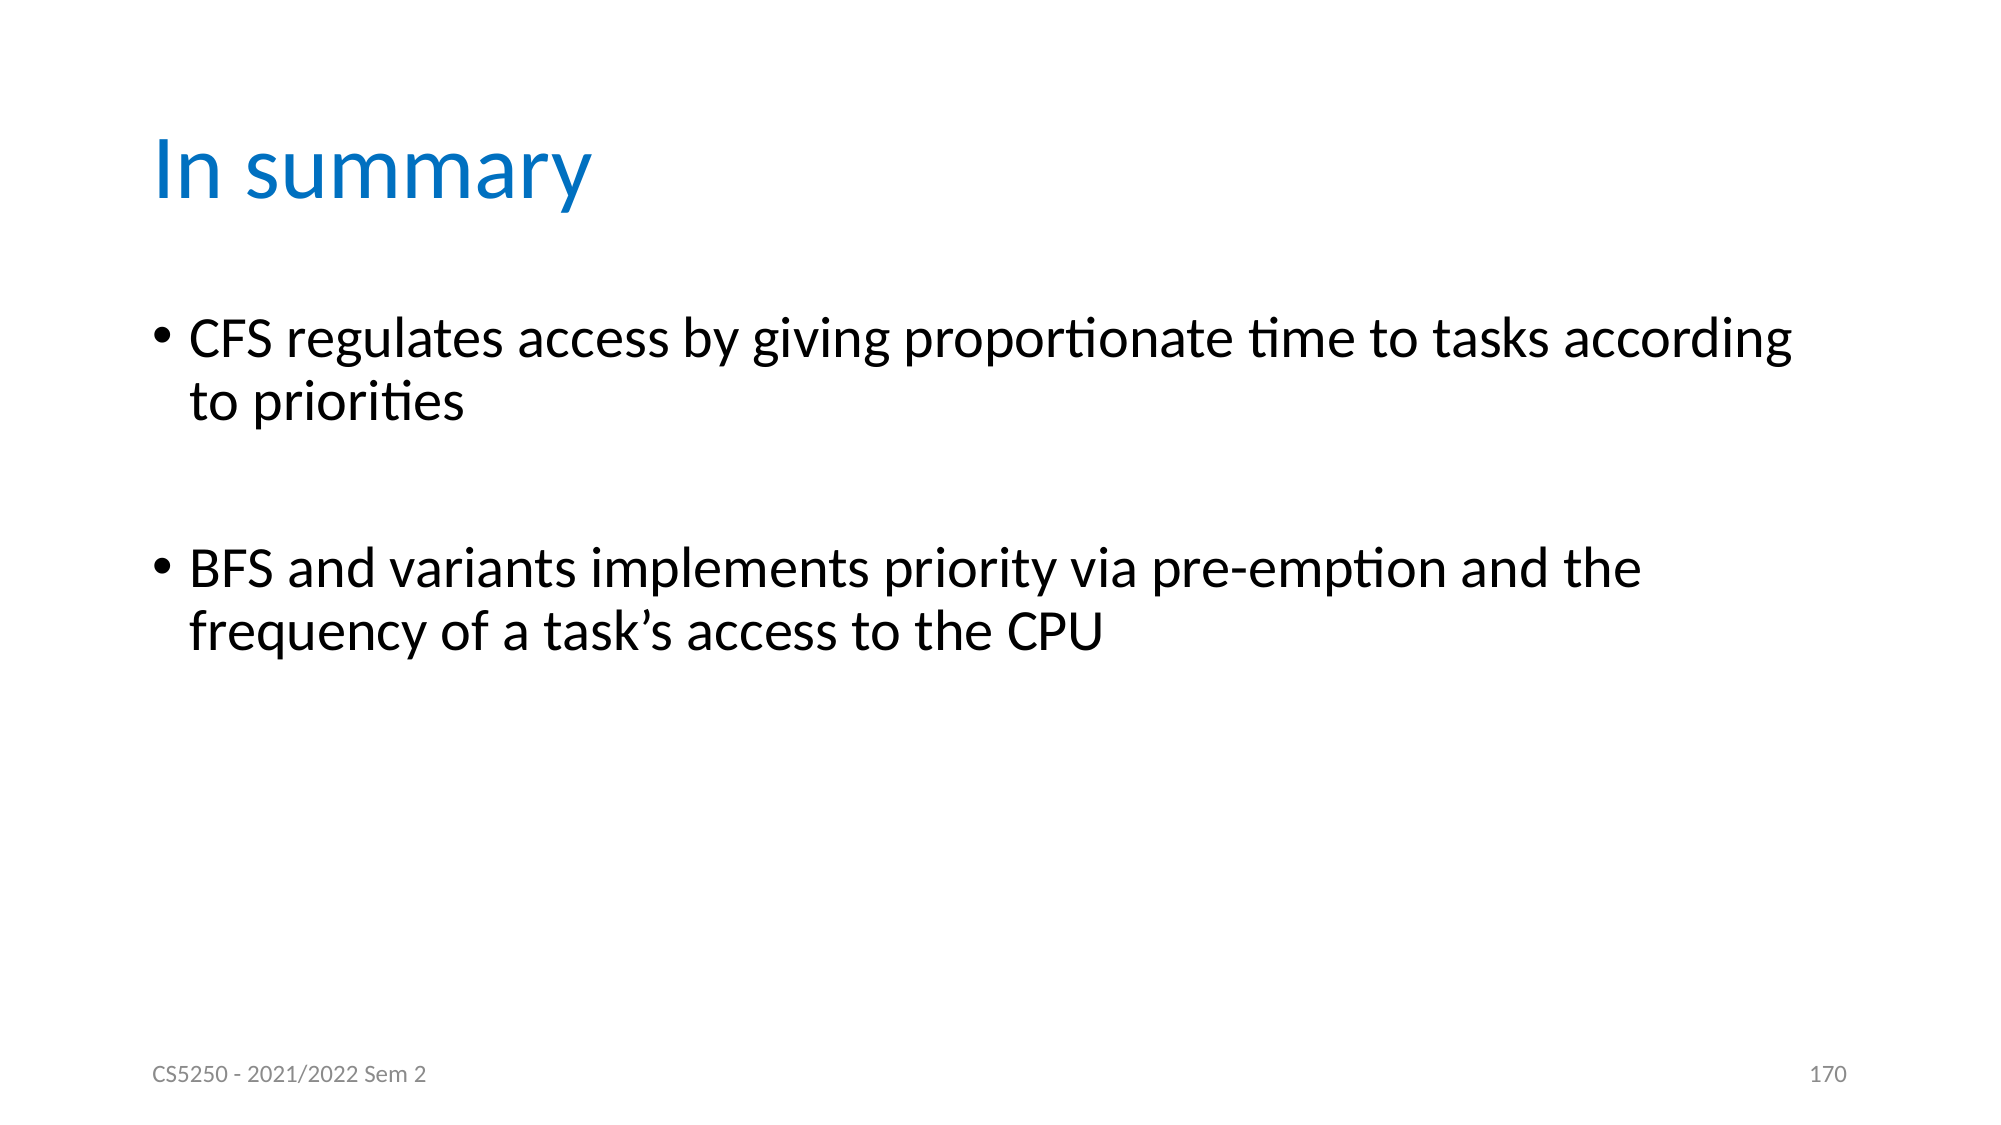

# In summary
CFS regulates access by giving proportionate time to tasks according to priorities

BFS and variants implements priority via pre-emption and the frequency of a task’s access to the CPU
CS5250 - 2021/2022 Sem 2
170